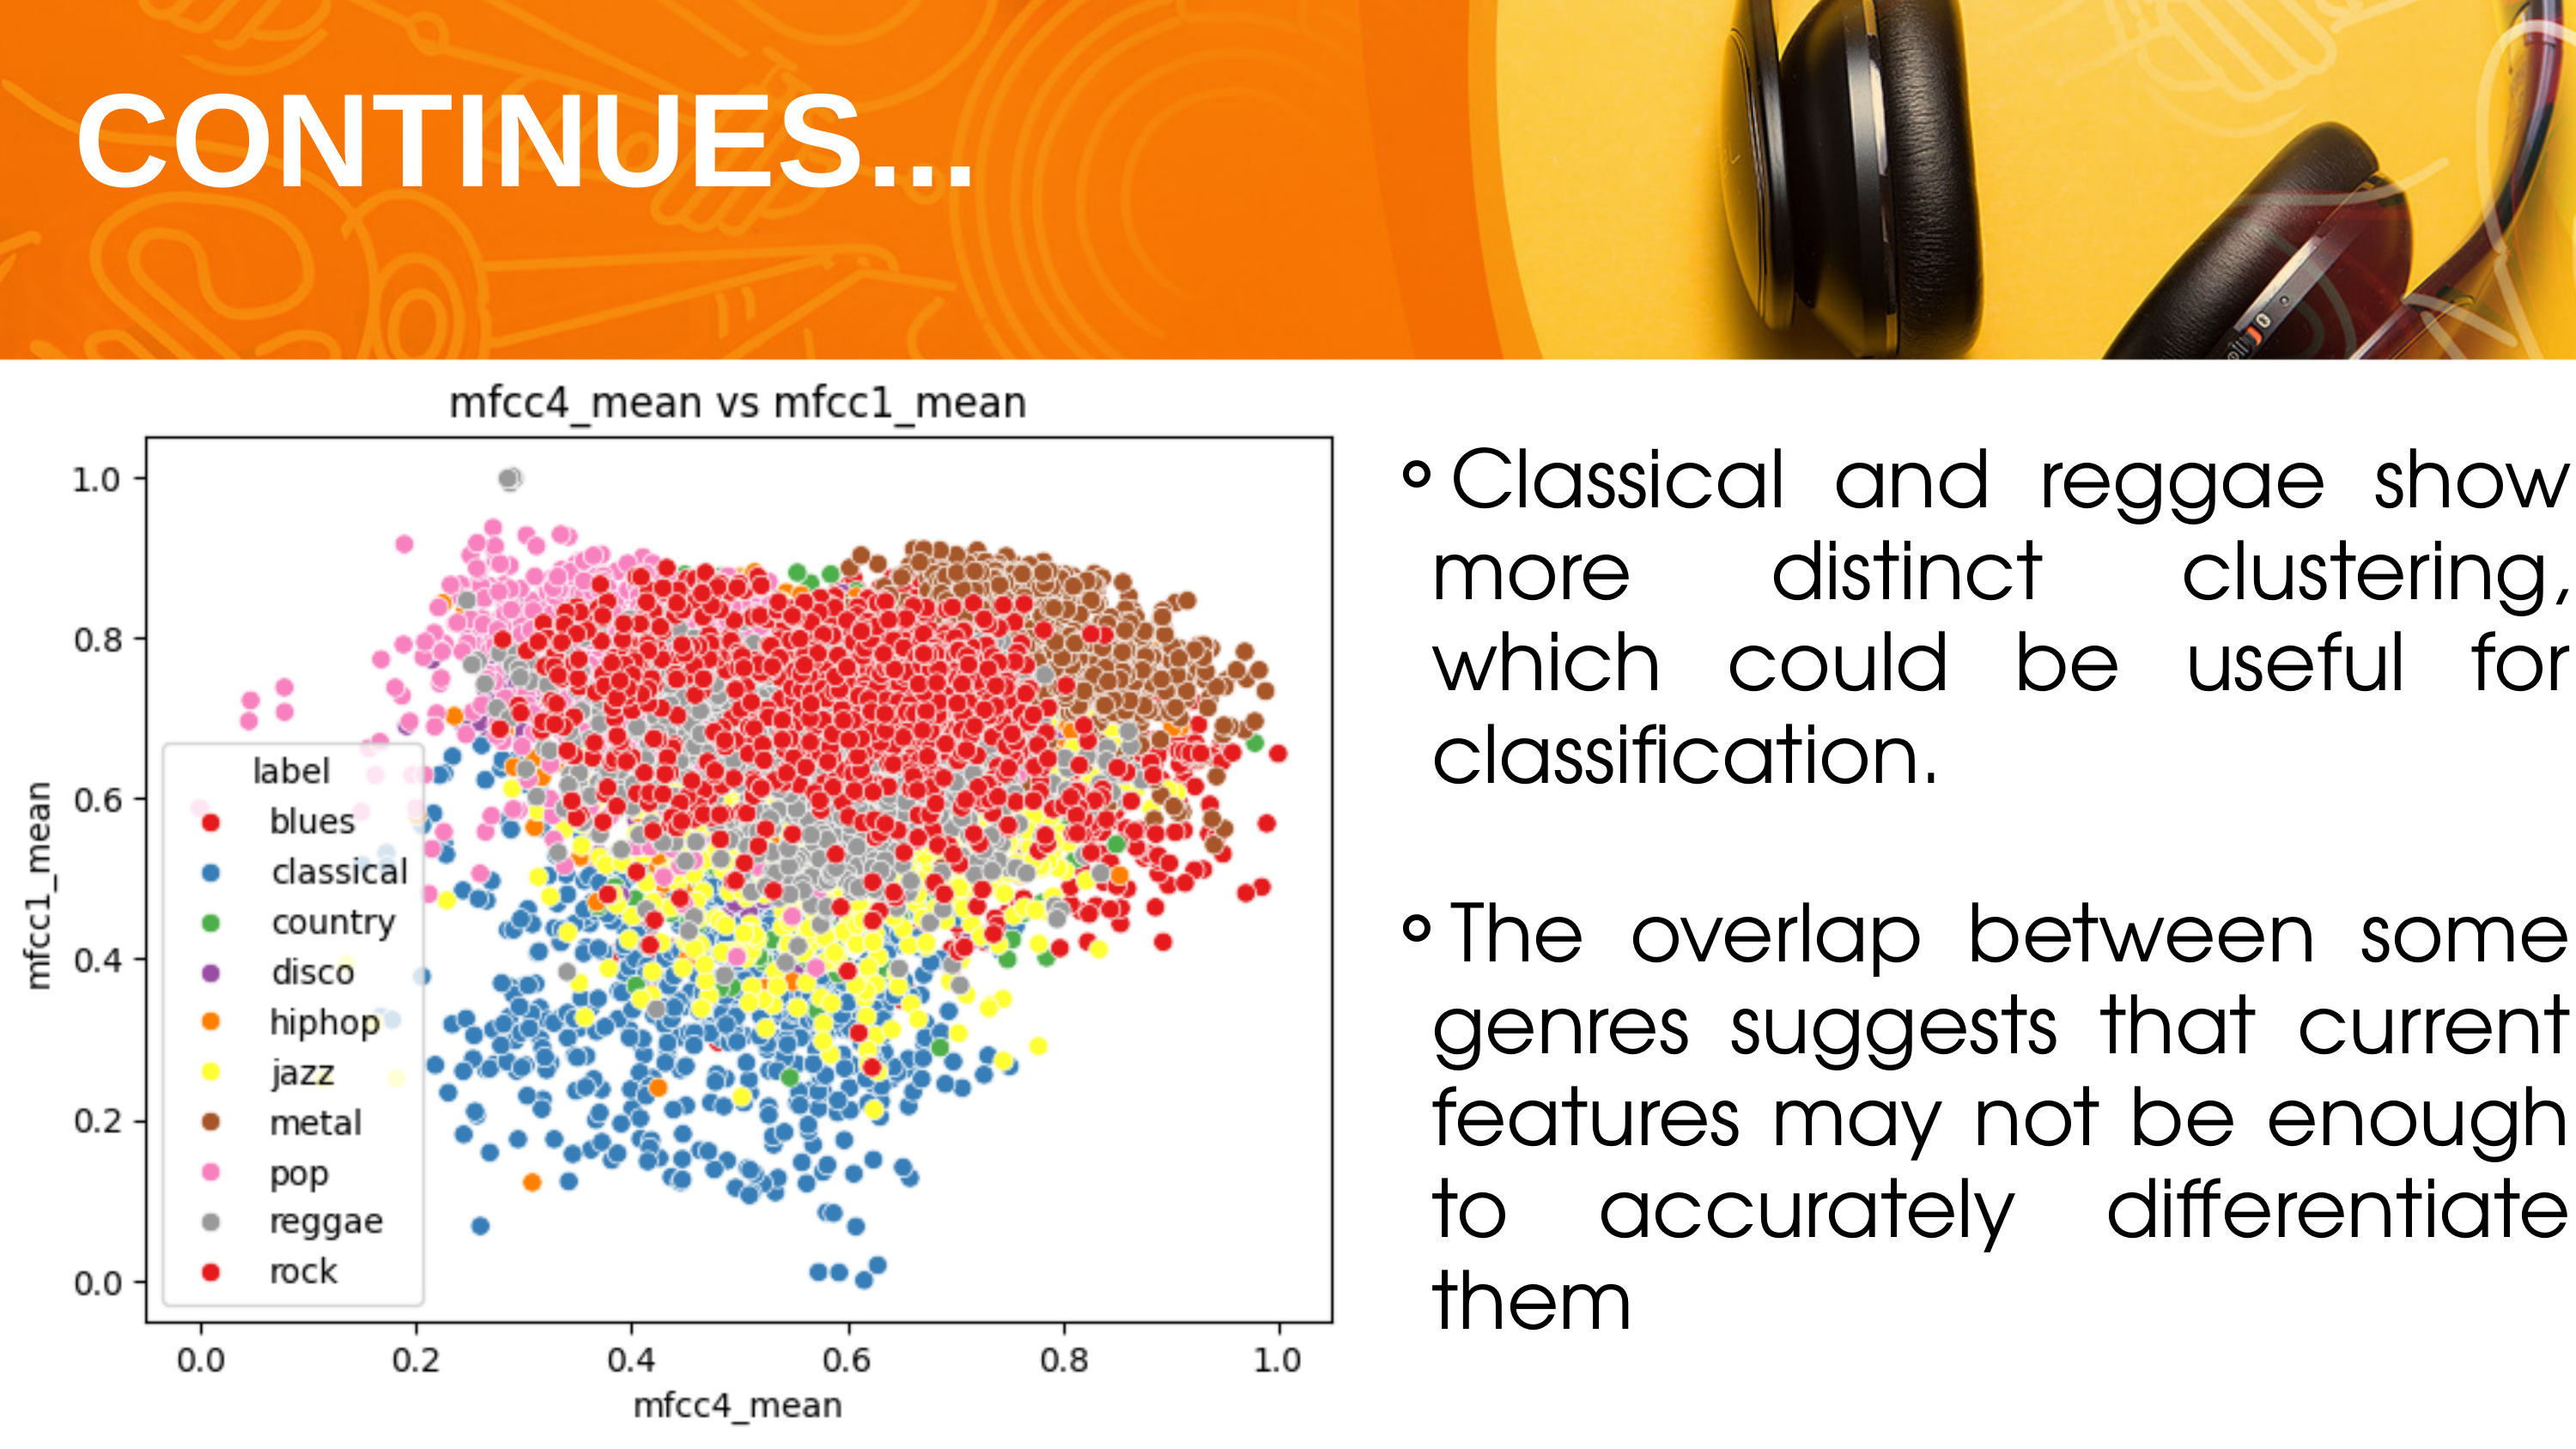

CONTINUES...

Classical and reggae show more distinct clustering, which could be useful for classification.
The overlap between some genres suggests that current features may not be enough to accurately differentiate them